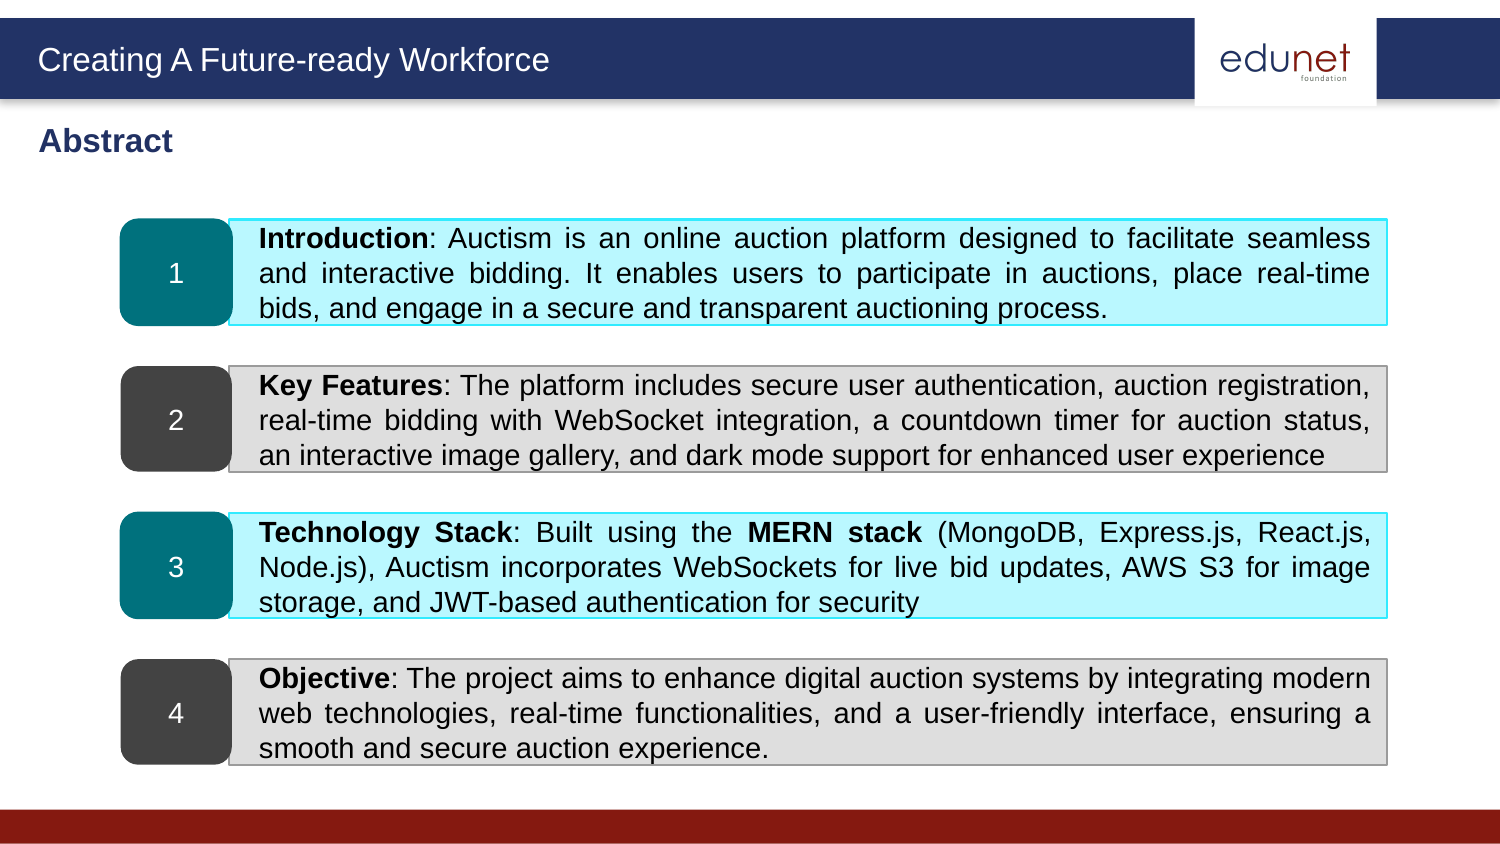

Abstract
1
Introduction: Auctism is an online auction platform designed to facilitate seamless and interactive bidding. It enables users to participate in auctions, place real-time bids, and engage in a secure and transparent auctioning process.
2
Key Features: The platform includes secure user authentication, auction registration, real-time bidding with WebSocket integration, a countdown timer for auction status, an interactive image gallery, and dark mode support for enhanced user experience
3
Technology Stack: Built using the MERN stack (MongoDB, Express.js, React.js, Node.js), Auctism incorporates WebSockets for live bid updates, AWS S3 for image storage, and JWT-based authentication for security
4
Objective: The project aims to enhance digital auction systems by integrating modern web technologies, real-time functionalities, and a user-friendly interface, ensuring a smooth and secure auction experience.